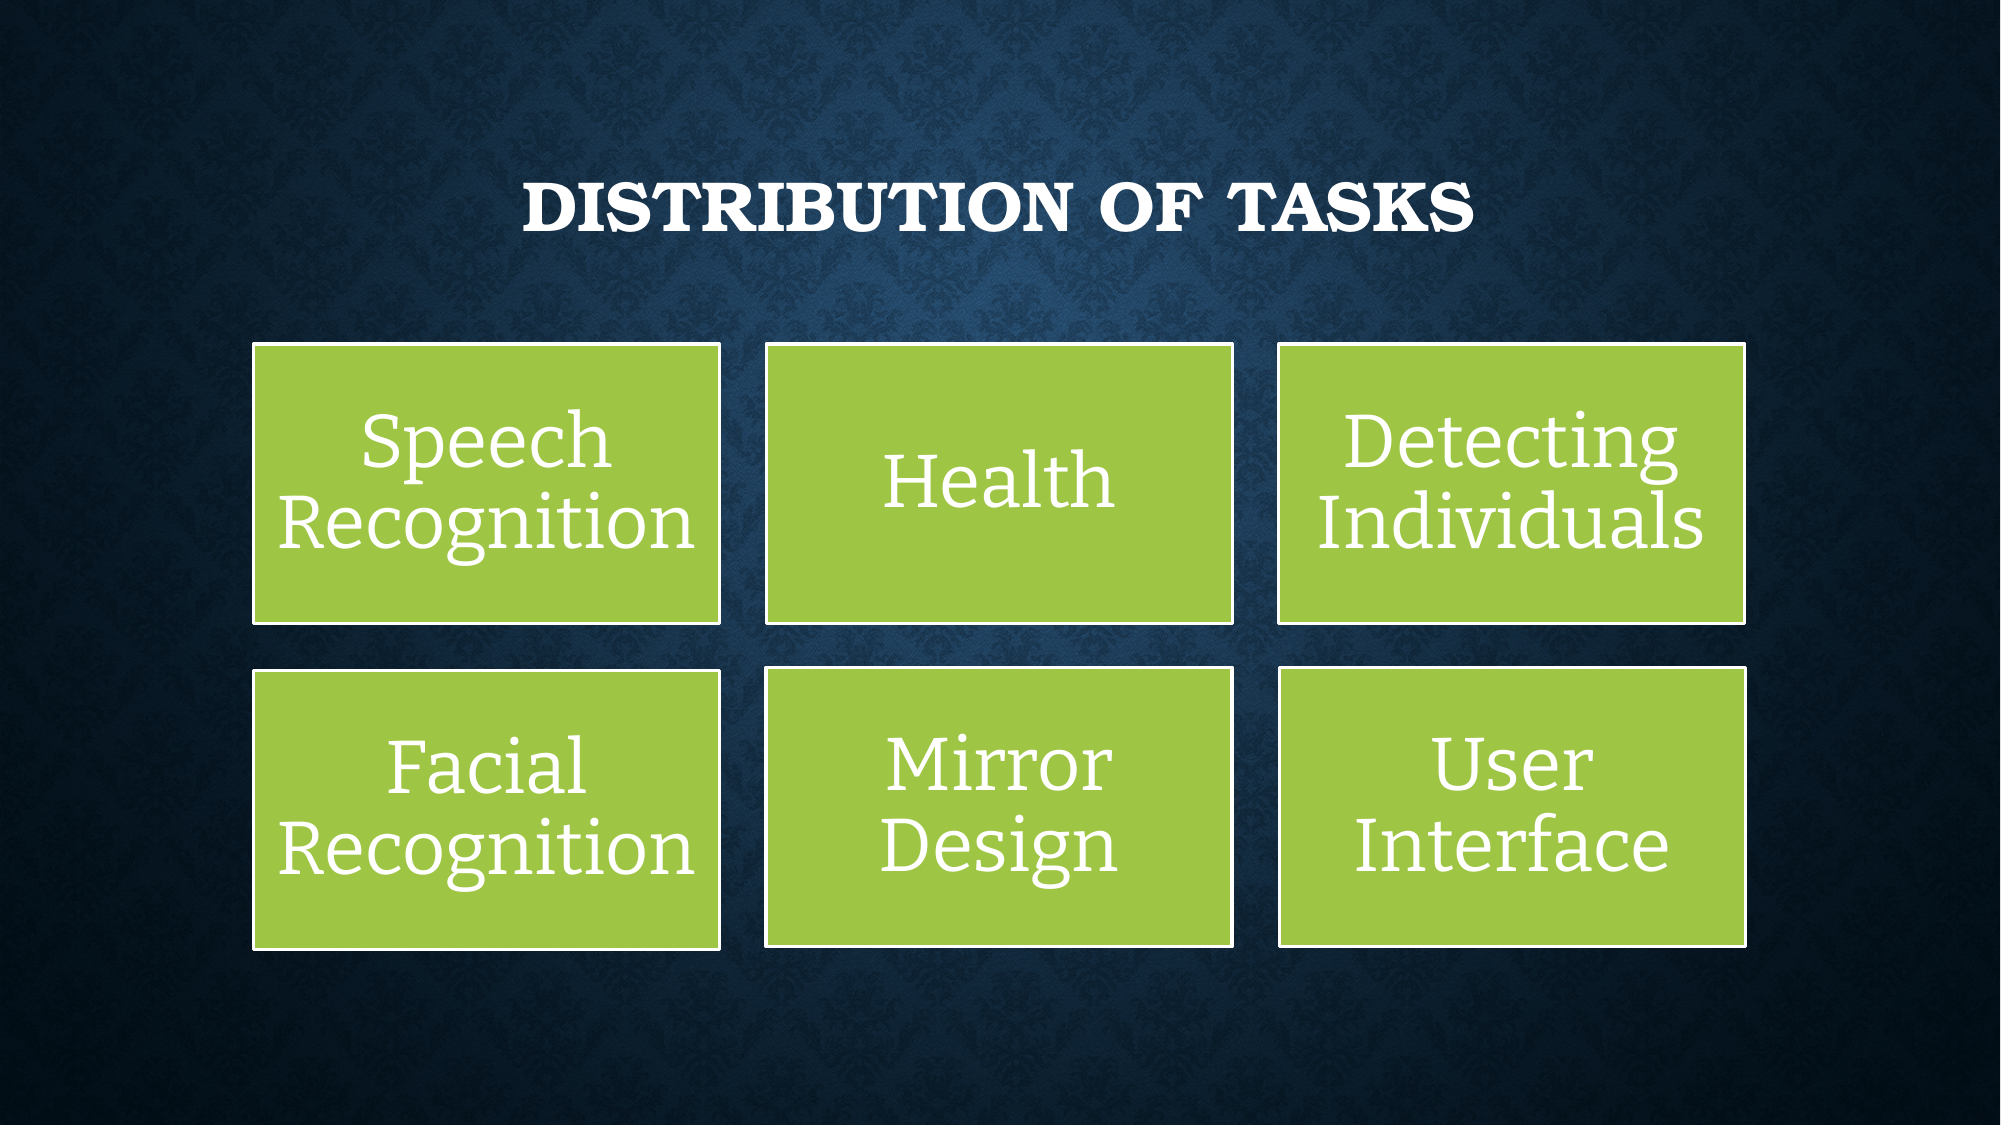

# Distribution of tasks
Speech Recognition
Health
Detecting Individuals
Facial Recognition
User Interface
Mirror Design